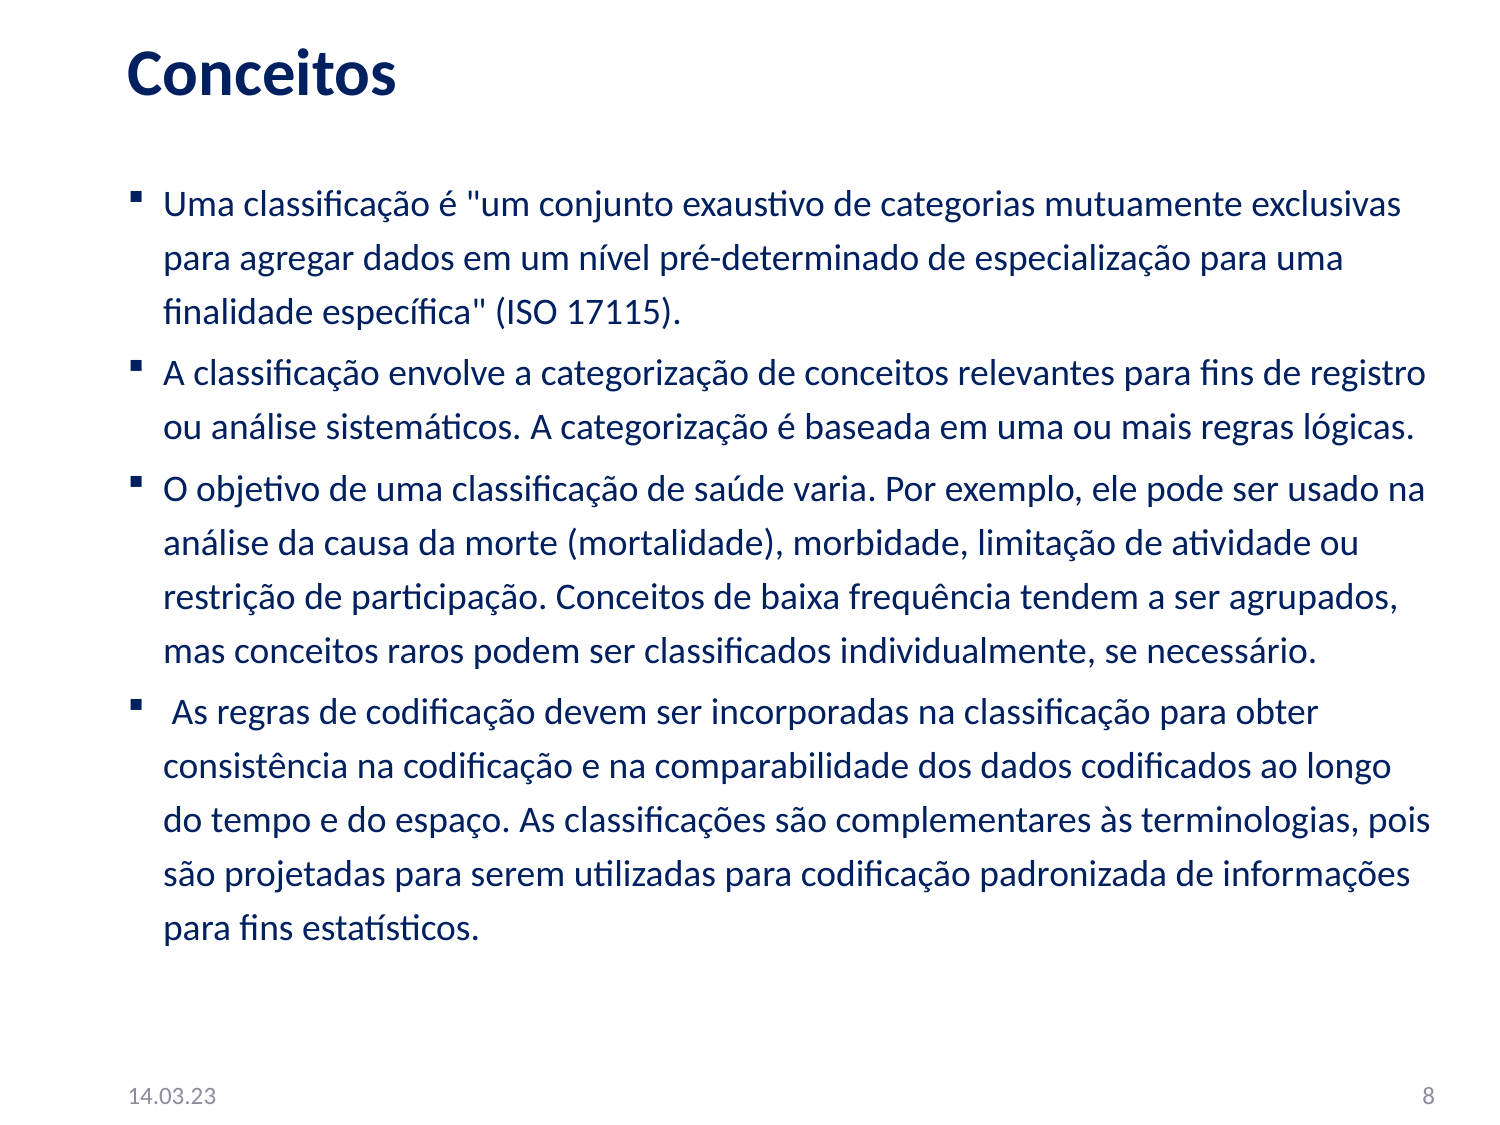

# Conceitos
Uma classificação é "um conjunto exaustivo de categorias mutuamente exclusivas para agregar dados em um nível pré-determinado de especialização para uma finalidade específica" (ISO 17115).
A classificação envolve a categorização de conceitos relevantes para fins de registro ou análise sistemáticos. A categorização é baseada em uma ou mais regras lógicas.
O objetivo de uma classificação de saúde varia. Por exemplo, ele pode ser usado na análise da causa da morte (mortalidade), morbidade, limitação de atividade ou restrição de participação. Conceitos de baixa frequência tendem a ser agrupados, mas conceitos raros podem ser classificados individualmente, se necessário.
 As regras de codificação devem ser incorporadas na classificação para obter consistência na codificação e na comparabilidade dos dados codificados ao longo do tempo e do espaço. As classificações são complementares às terminologias, pois são projetadas para serem utilizadas para codificação padronizada de informações para fins estatísticos.

14.03.23
8